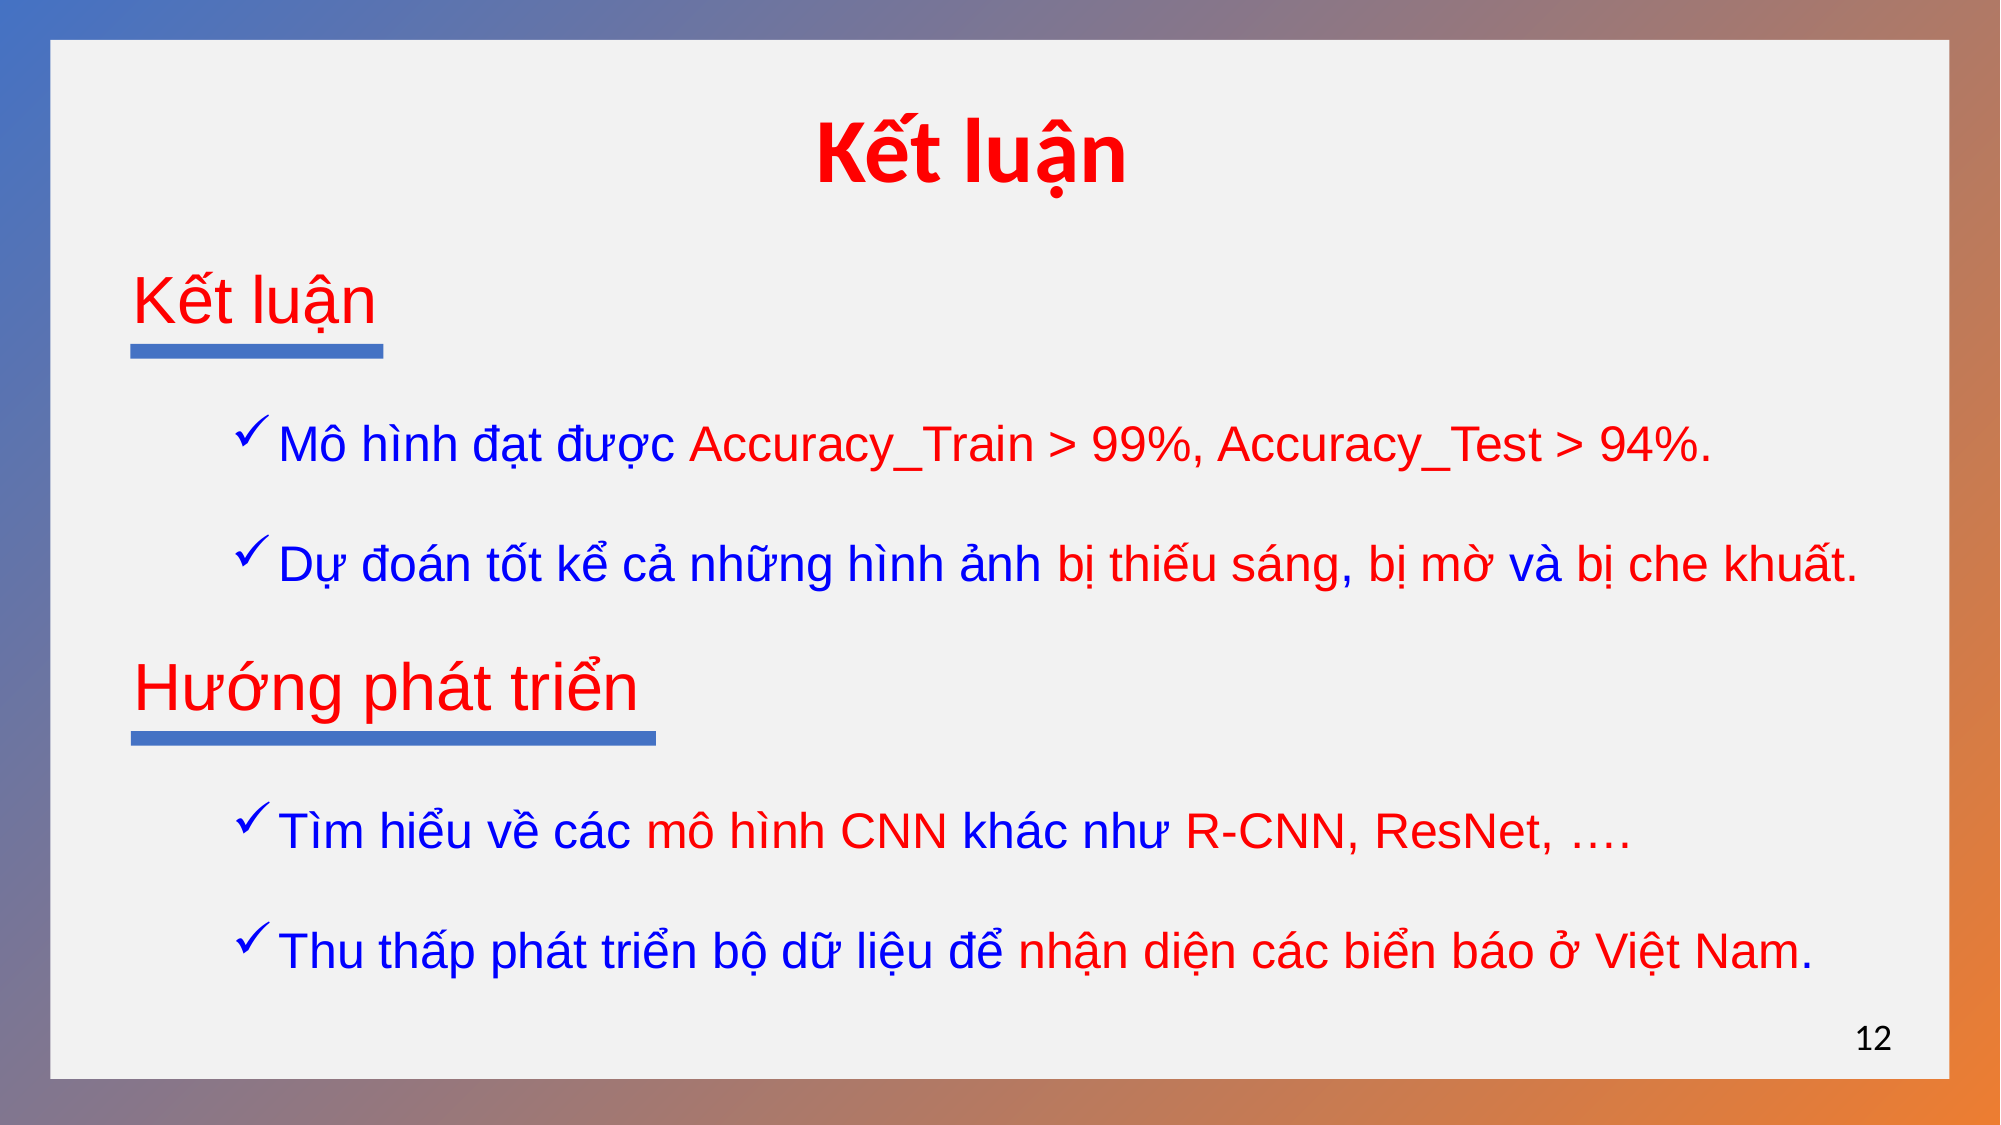

Kết luận
Kết luận

Mô hình đạt được Accuracy_Train > 99%, Accuracy_Test > 94%.

Dự đoán tốt kể cả những hình ảnh bị thiếu sáng, bị mờ và bị che khuất.

Hướng phát triển

Tìm hiểu về các mô hình CNN khác như R-CNN, ResNet, ….

Thu thấp phát triển bộ dữ liệu để nhận diện các biển báo ở Việt Nam.

12